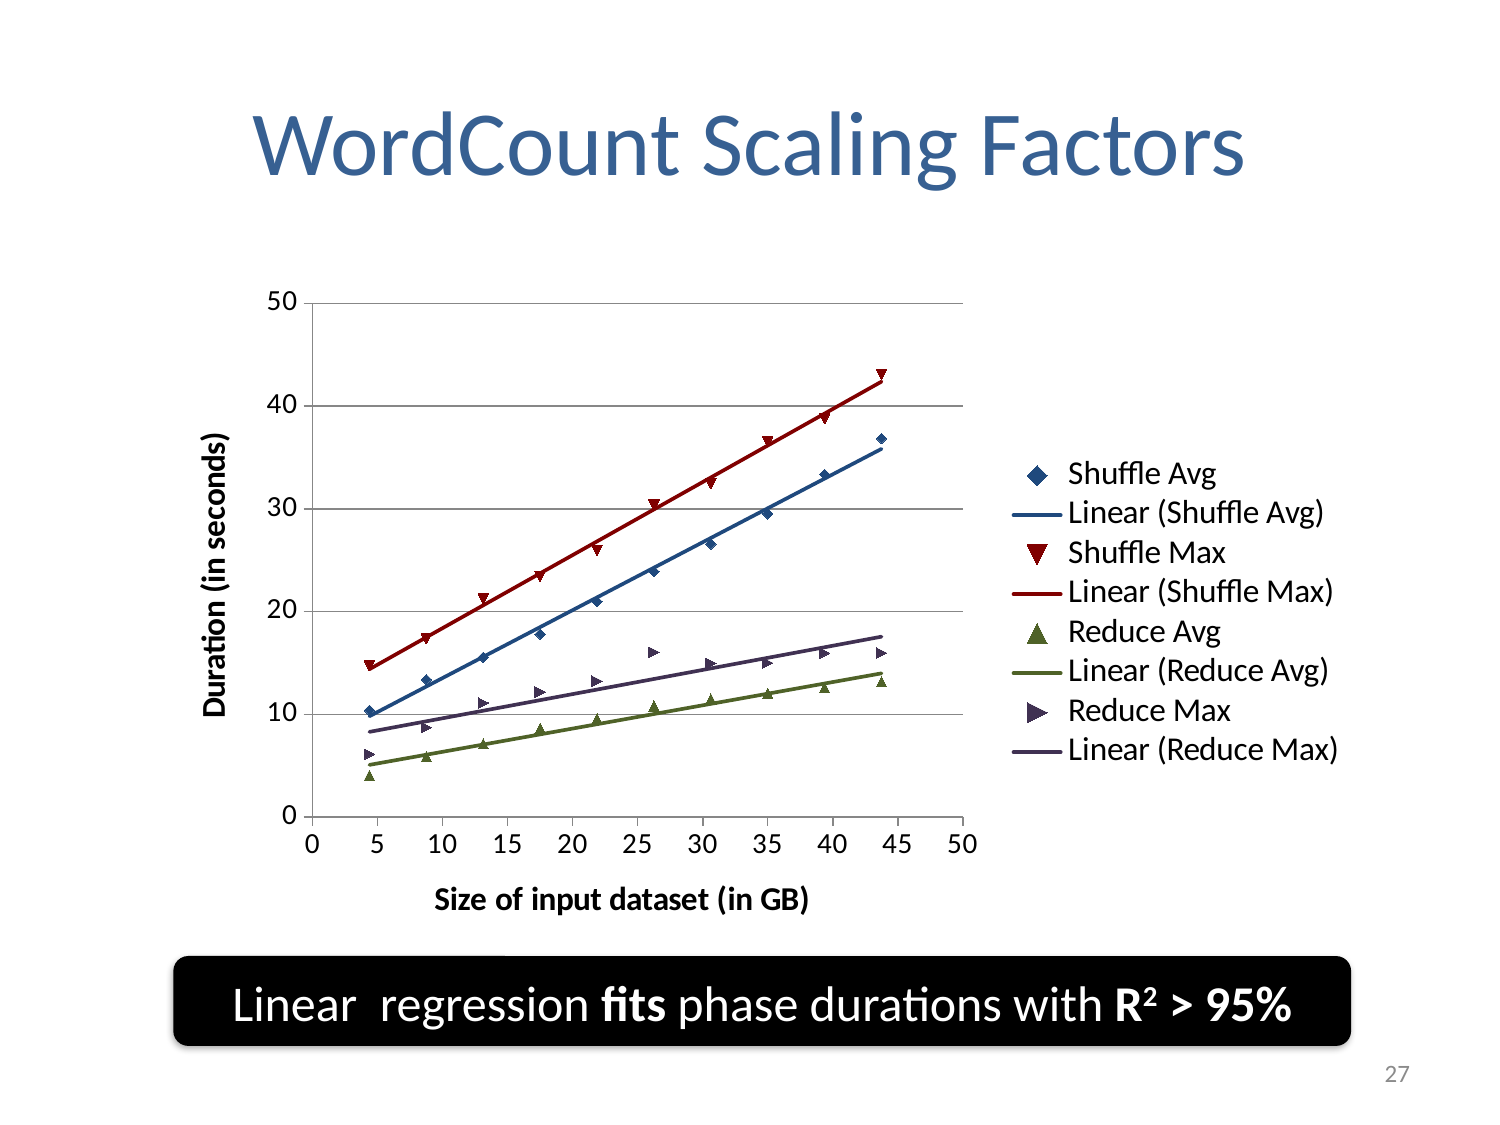

# WordCount Scaling Factors

### Chart

| Category | Shuffle Avg | Shuffle Max | Reduce Avg | Reduce Max |
|---|---|---|---|---|
Linear  regression fits phase durations with R2 > 95%
27